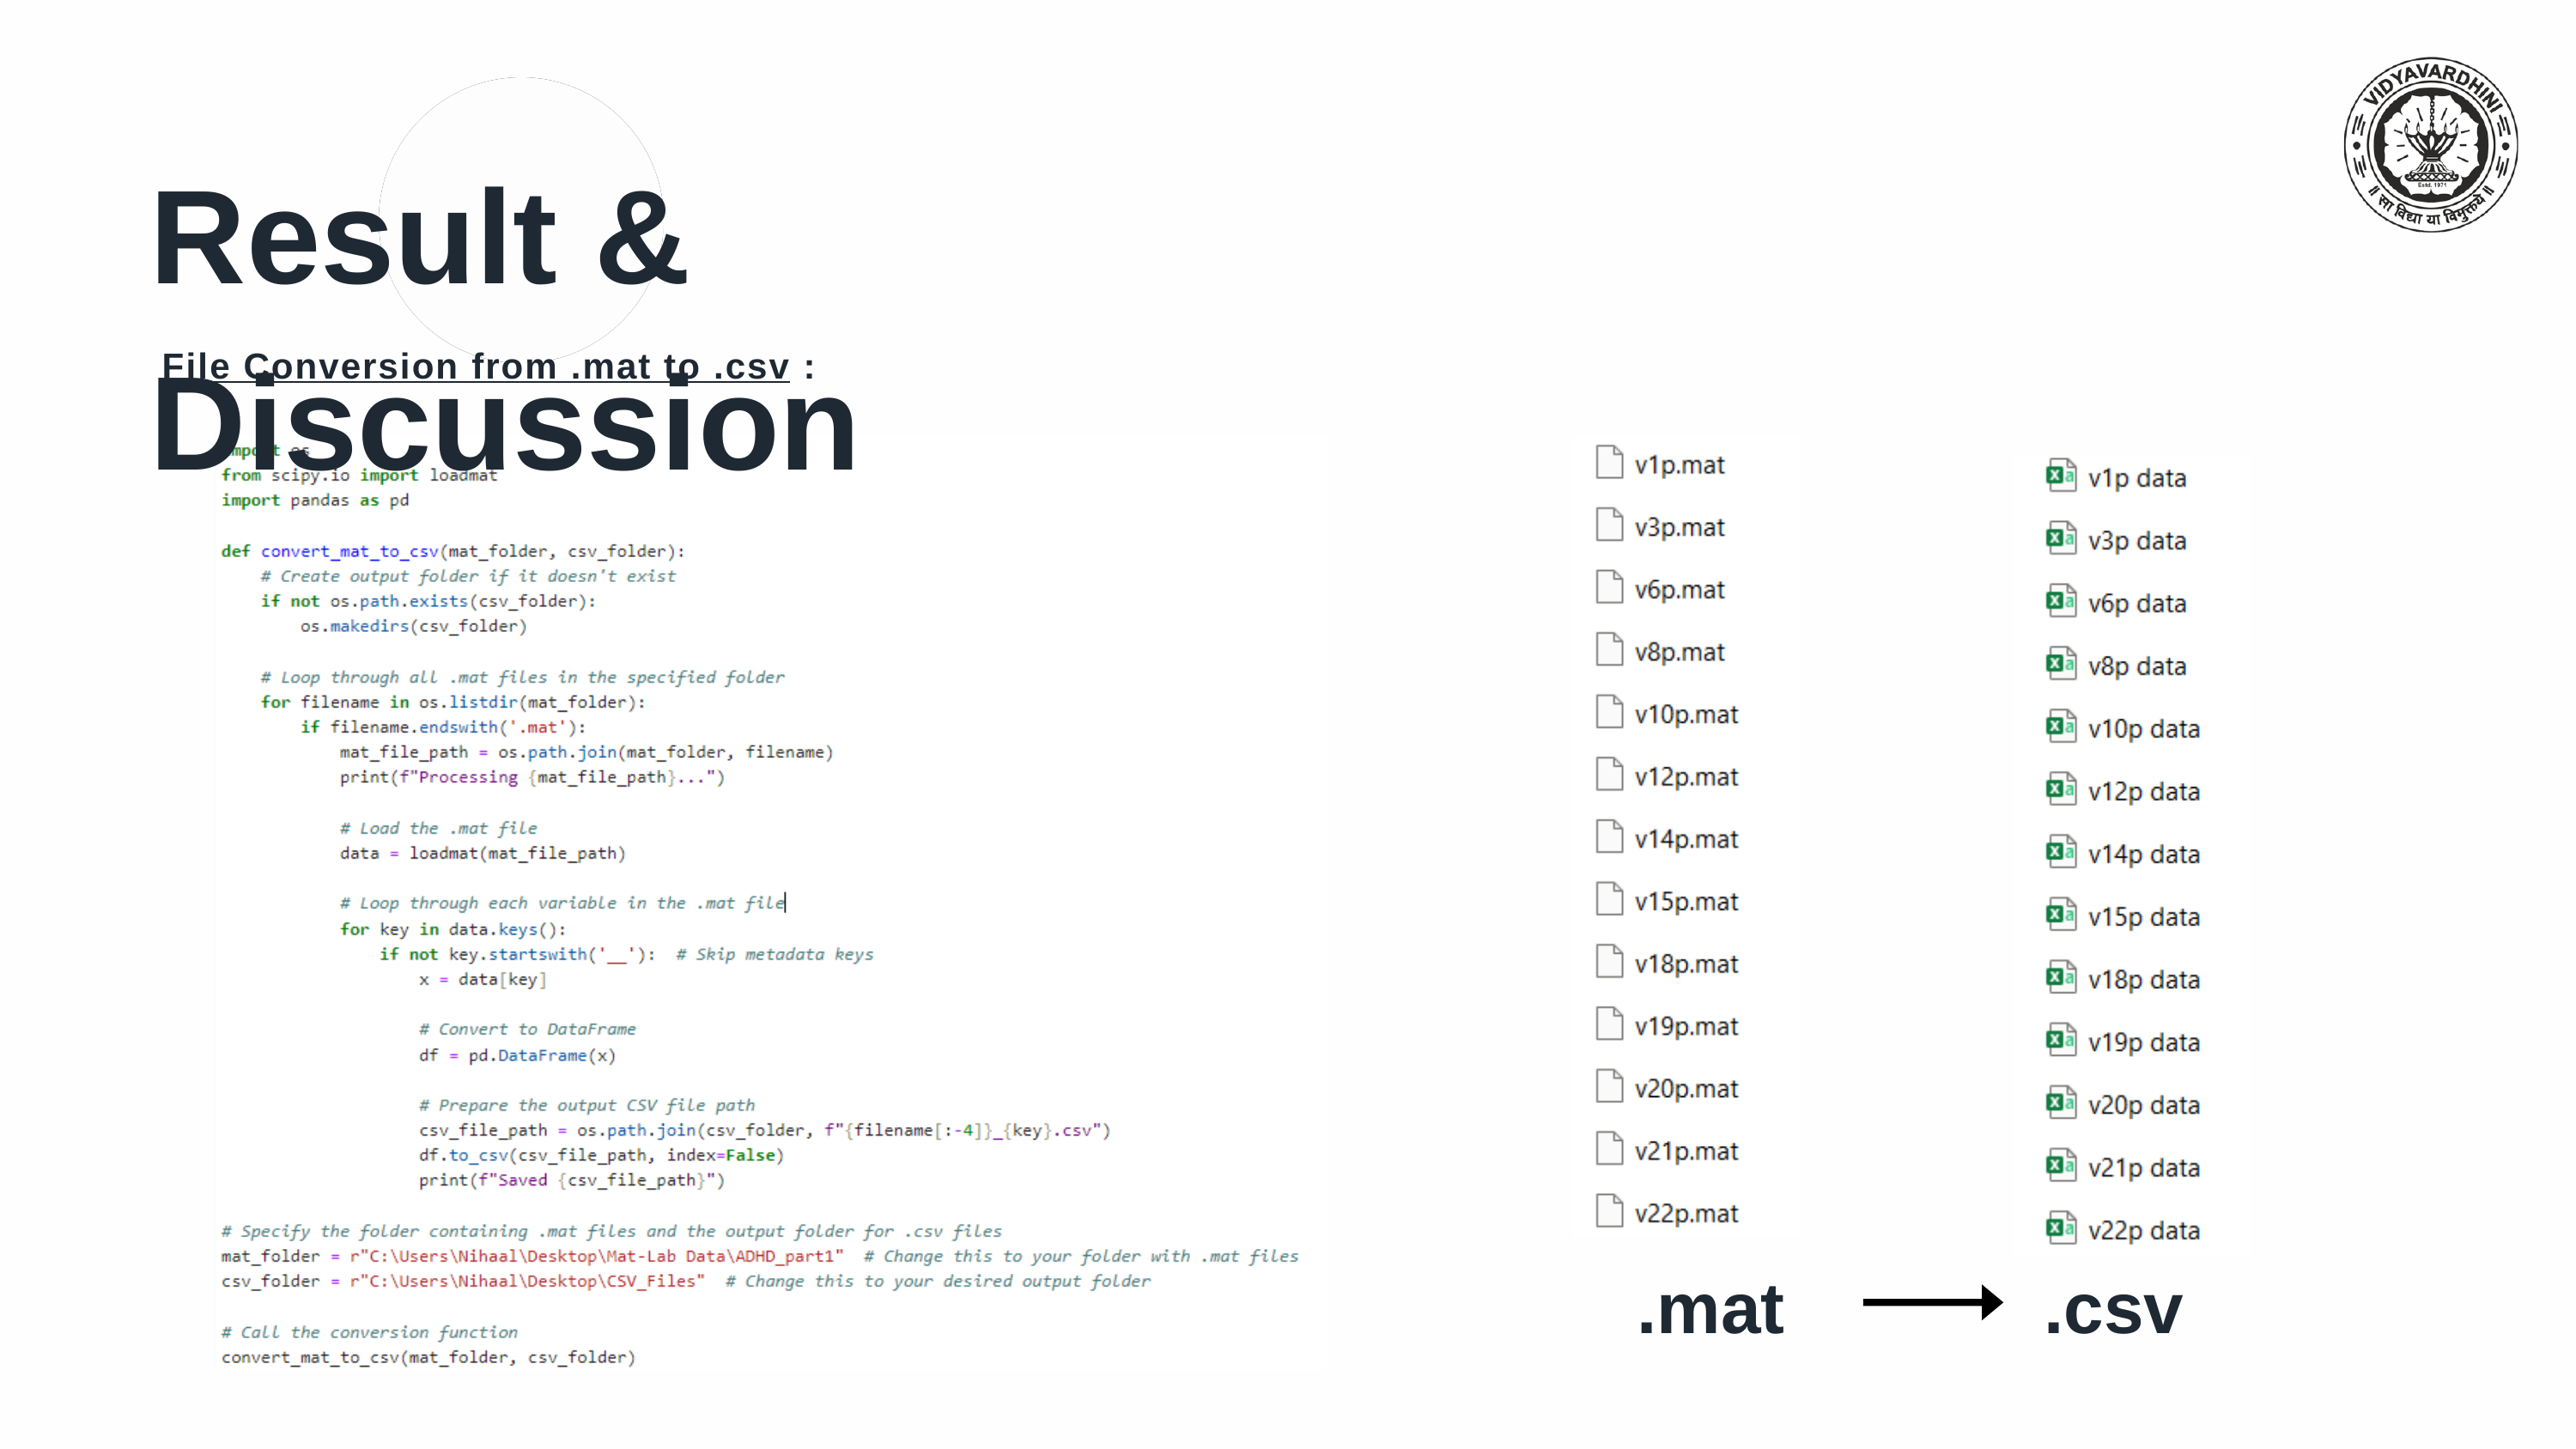

Result & Discussion
 File Conversion from .mat to .csv :

.mat             .csv